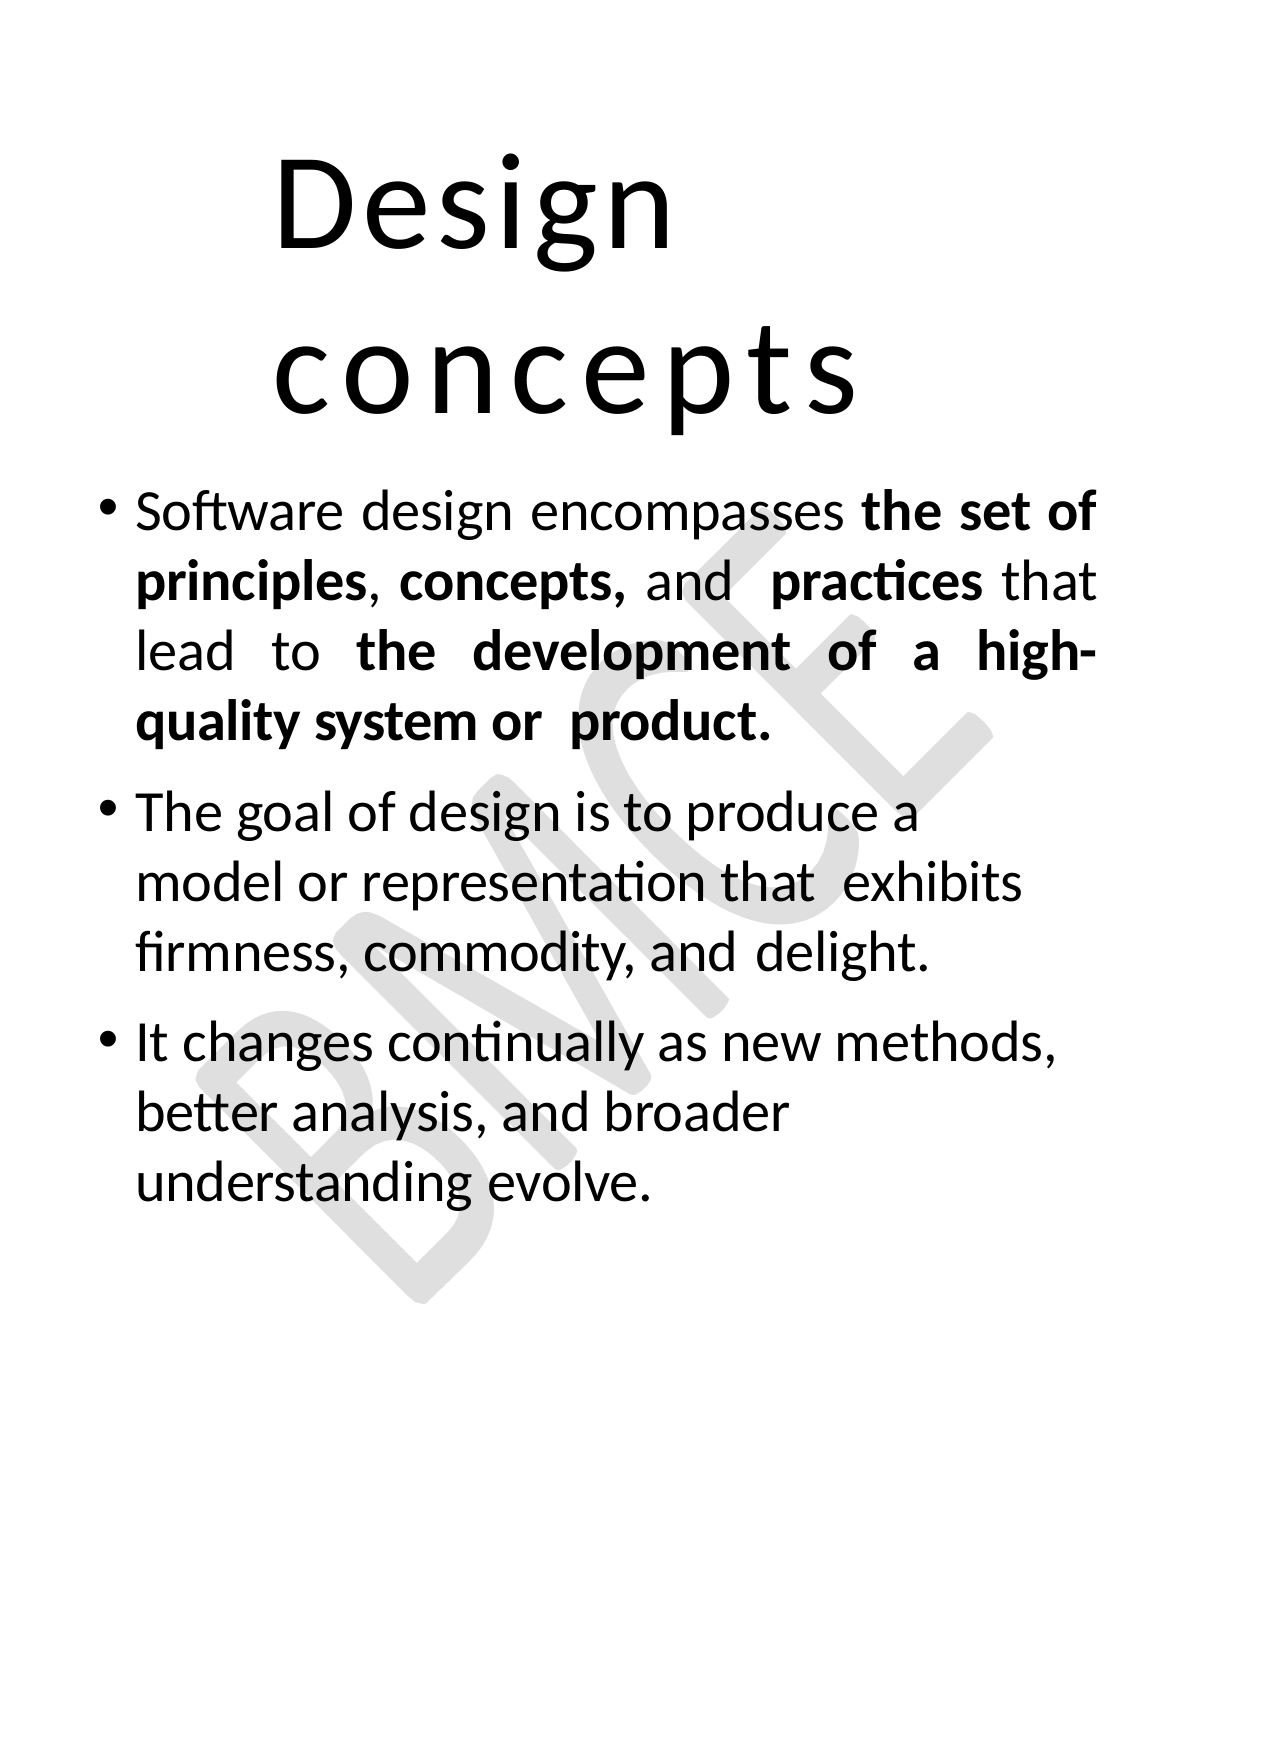

# Design concepts
Software design encompasses the set of principles, concepts, and  practices that lead to the development of a high-quality system or  product.
The goal of design is to produce a model or representation that  exhibits firmness, commodity, and delight.
It changes continually as new methods, better analysis, and broader  understanding evolve.